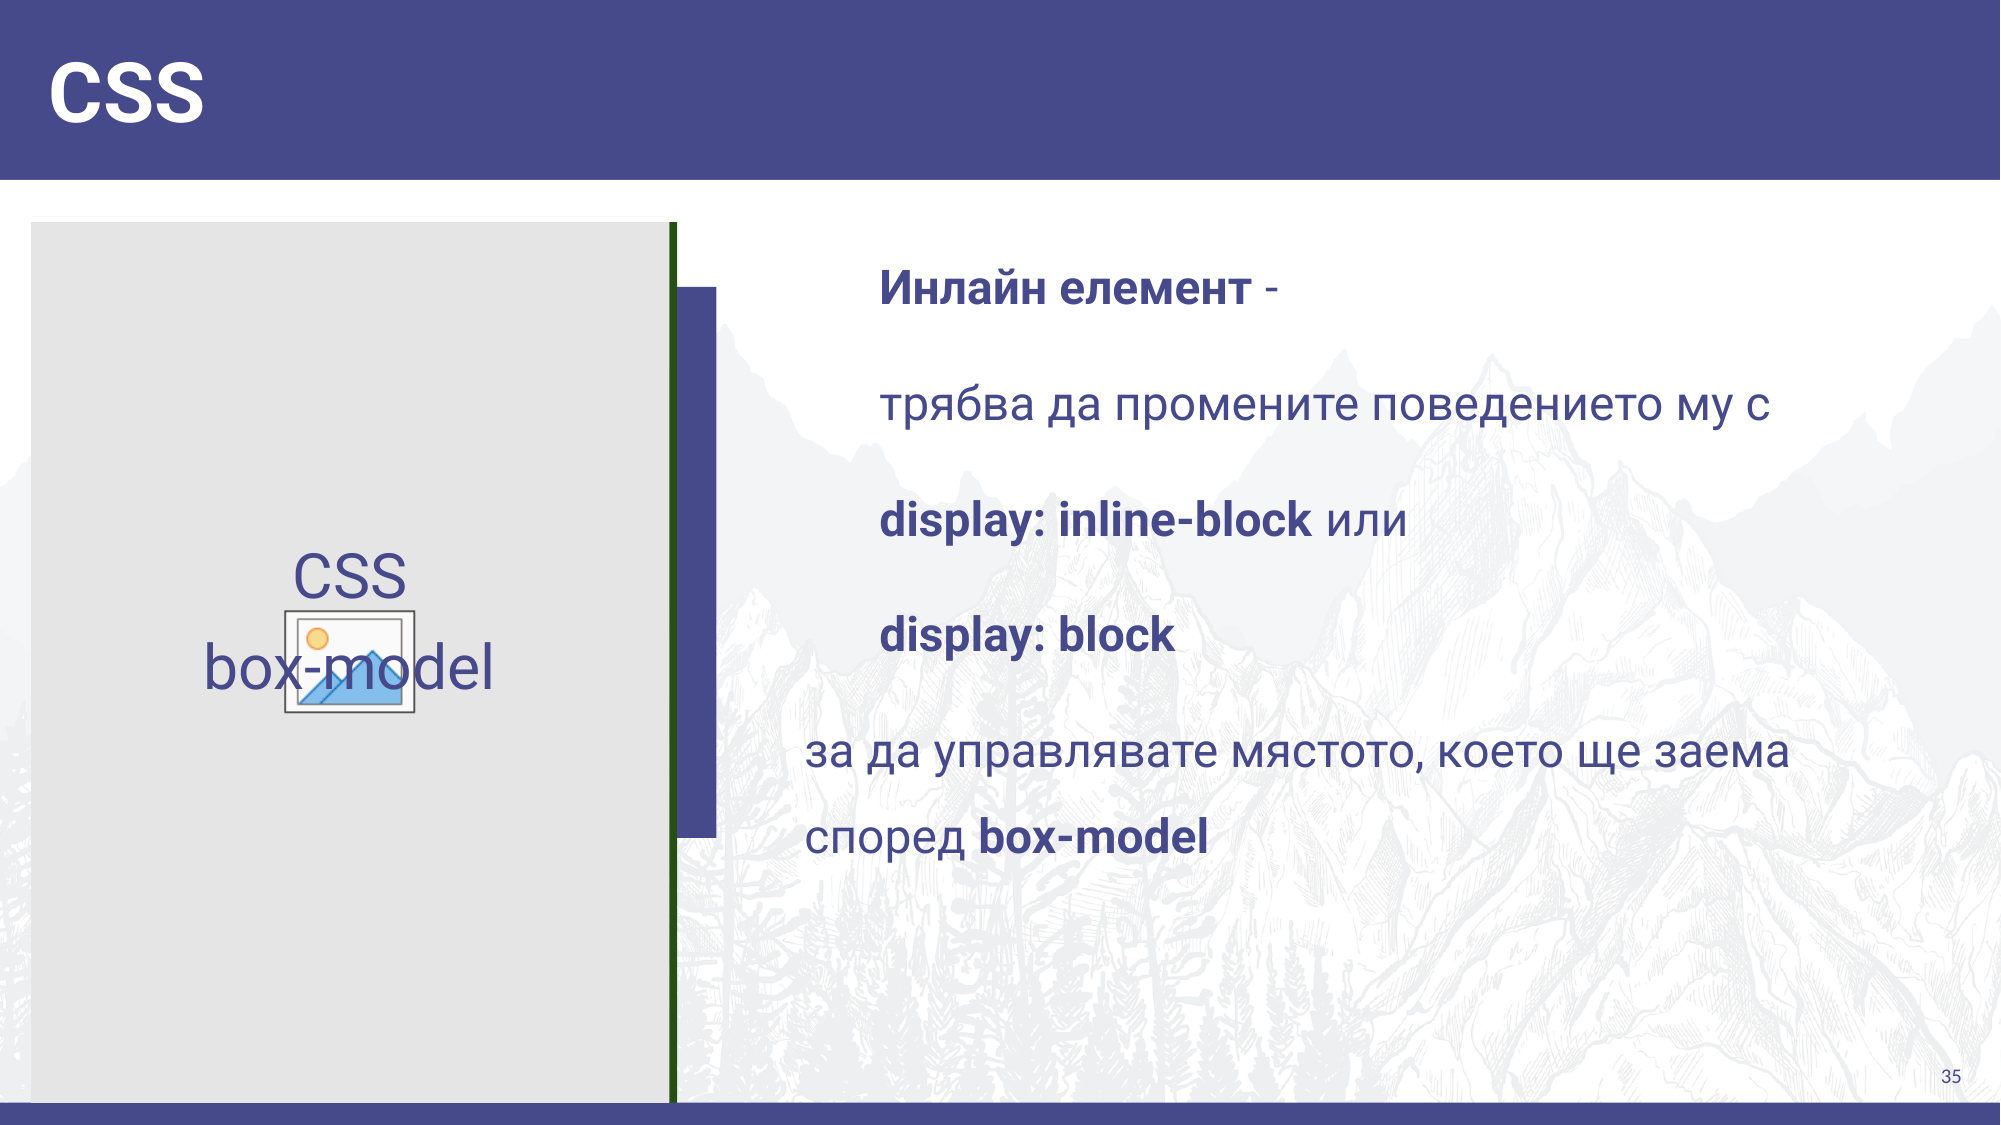

# CSS
Инлайн елемент -
трябва да промените поведението му с
display: inline-block или
display: block
за да управлявате мястото, което ще заема според box-model

CSS
box-model

35